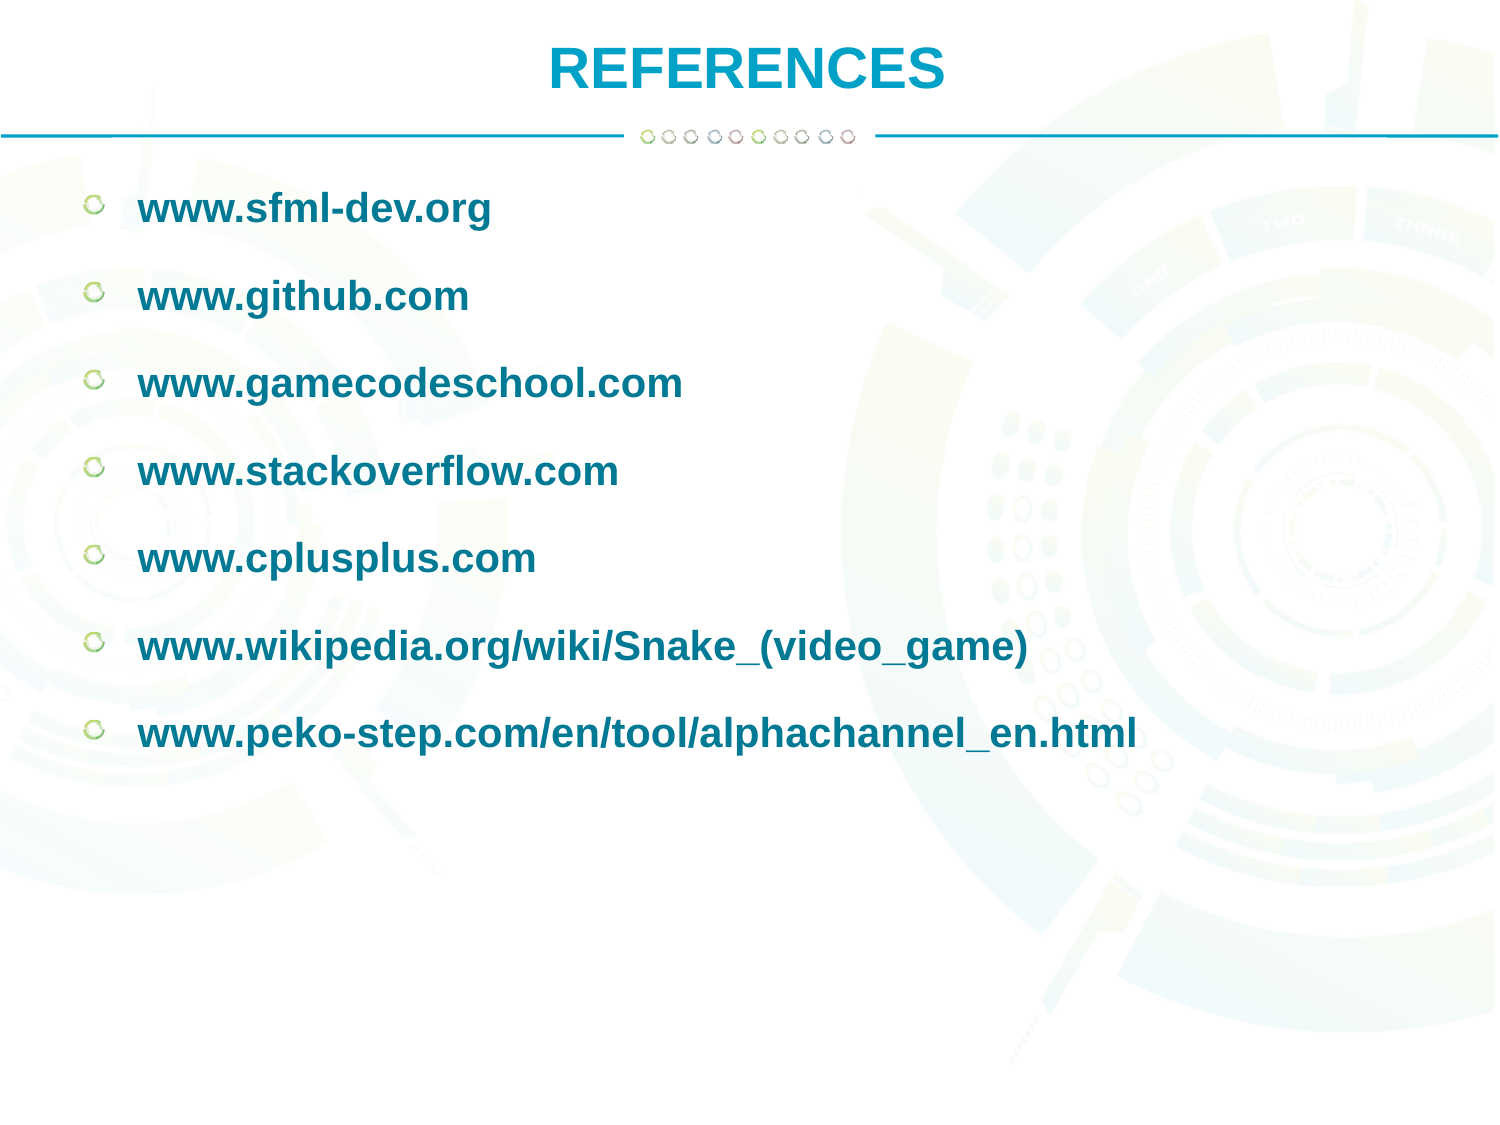

REFERENCES
www.sfml-dev.org
www.github.com
www.gamecodeschool.com
www.stackoverflow.com
www.cplusplus.com
www.wikipedia.org/wiki/Snake_(video_game)
www.peko-step.com/en/tool/alphachannel_en.html